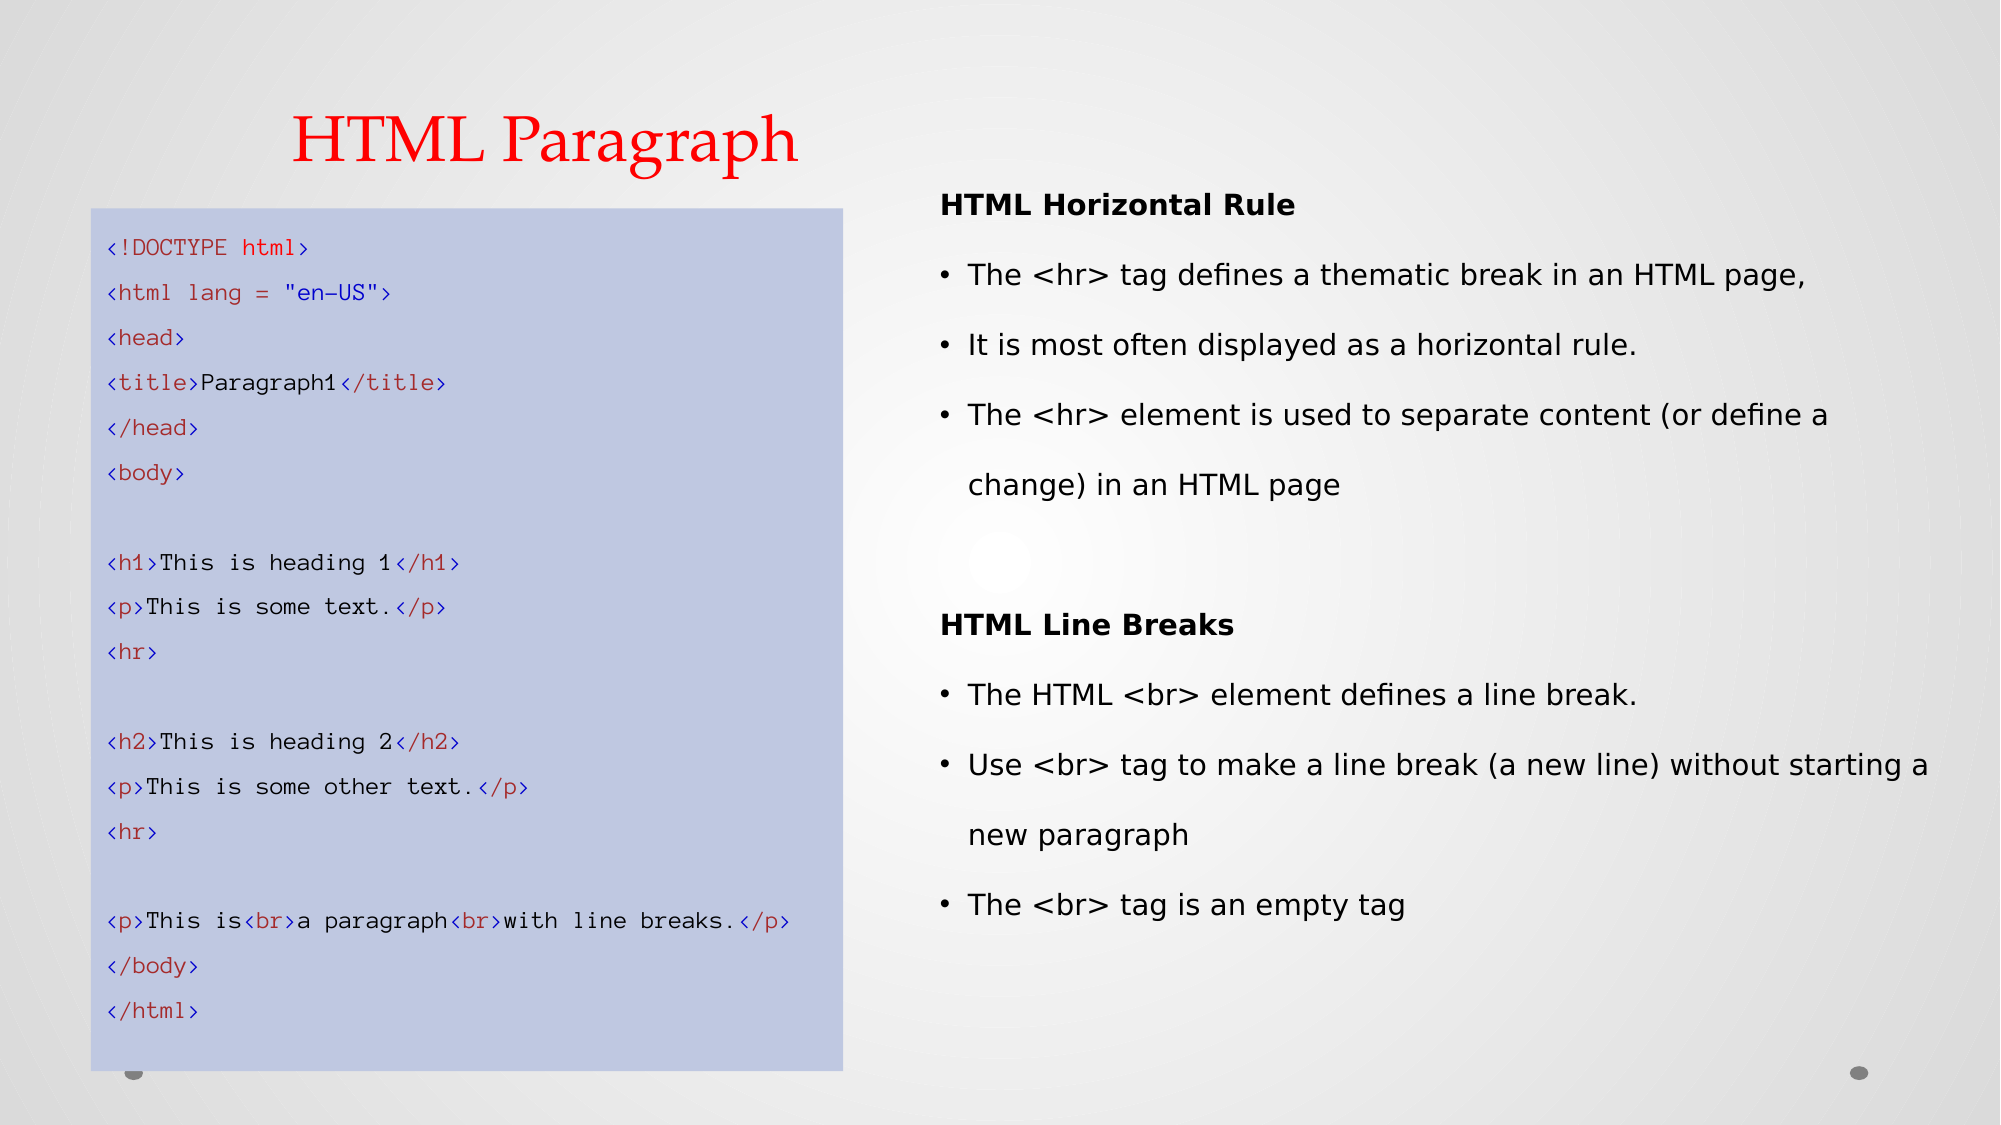

# HTML Paragraph
HTML Horizontal Rule
The <hr> tag defines a thematic break in an HTML page,
It is most often displayed as a horizontal rule.
The <hr> element is used to separate content (or define a change) in an HTML page

HTML Line Breaks
The HTML <br> element defines a line break.
Use <br> tag to make a line break (a new line) without starting a new paragraph
The <br> tag is an empty tag
<!DOCTYPE html>
<html lang = "en-US">
<head>
<title>Paragraph1</title>
</head>
<body>

<h1>This is heading 1</h1>
<p>This is some text.</p>
<hr>
<h2>This is heading 2</h2>
<p>This is some other text.</p>
<hr>

<p>This is<br>a paragraph<br>with line breaks.</p>
</body>
</html>